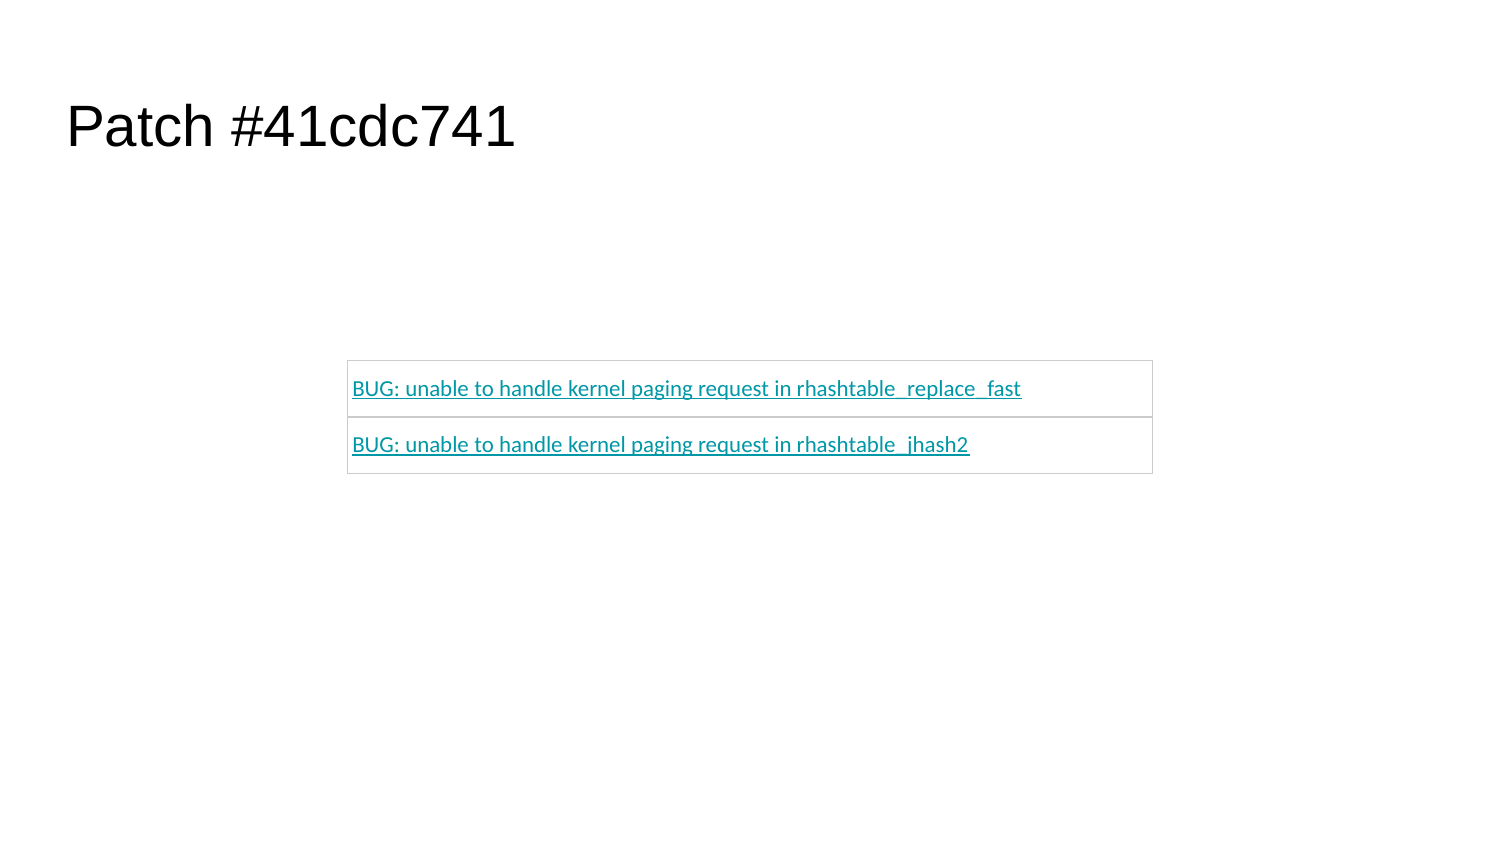

# Patch #41cdc741
| BUG: unable to handle kernel paging request in rhashtable\_replace\_fast |
| --- |
| BUG: unable to handle kernel paging request in rhashtable\_jhash2 |